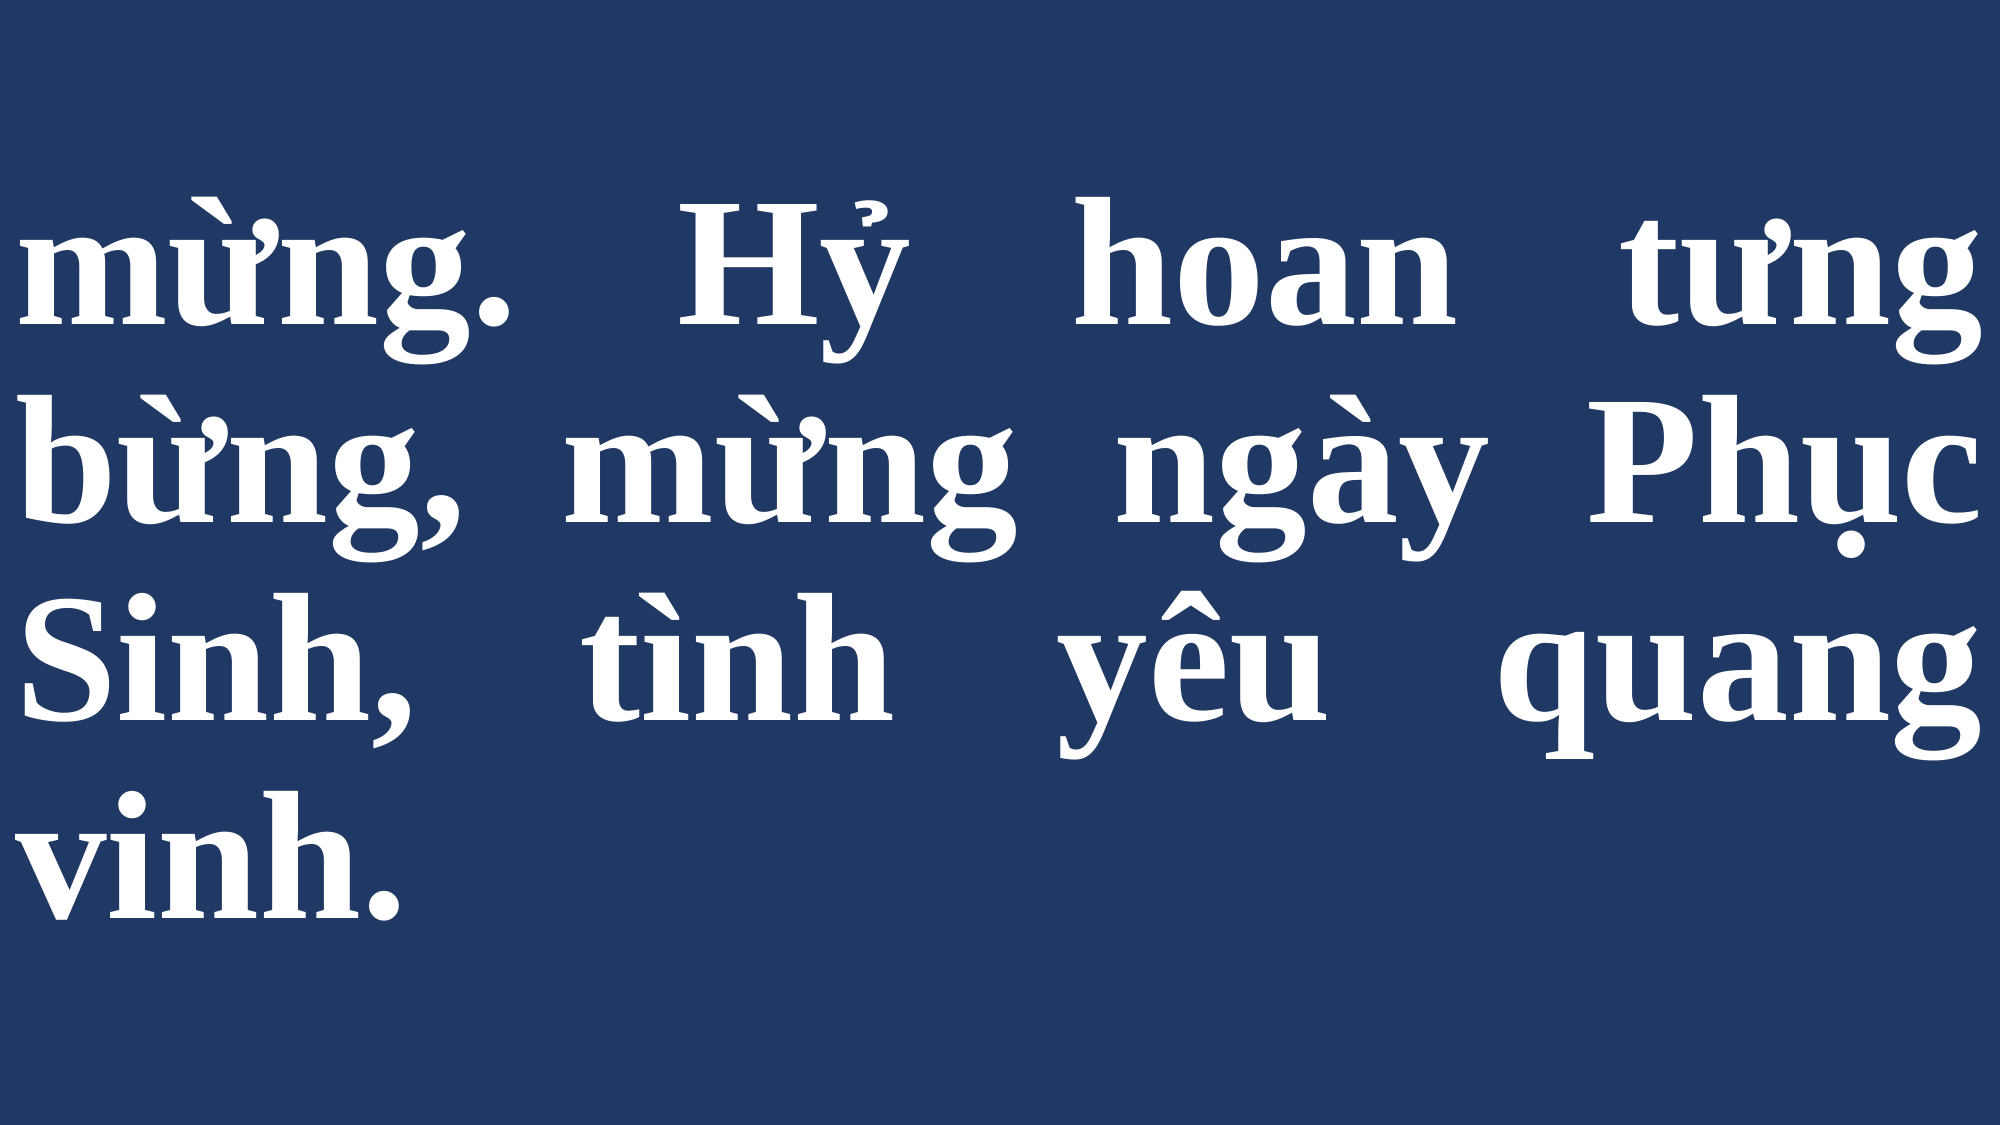

# mừng. Hỷ hoan tưng bừng, mừng ngày Phục Sinh, tình yêu quang vinh.